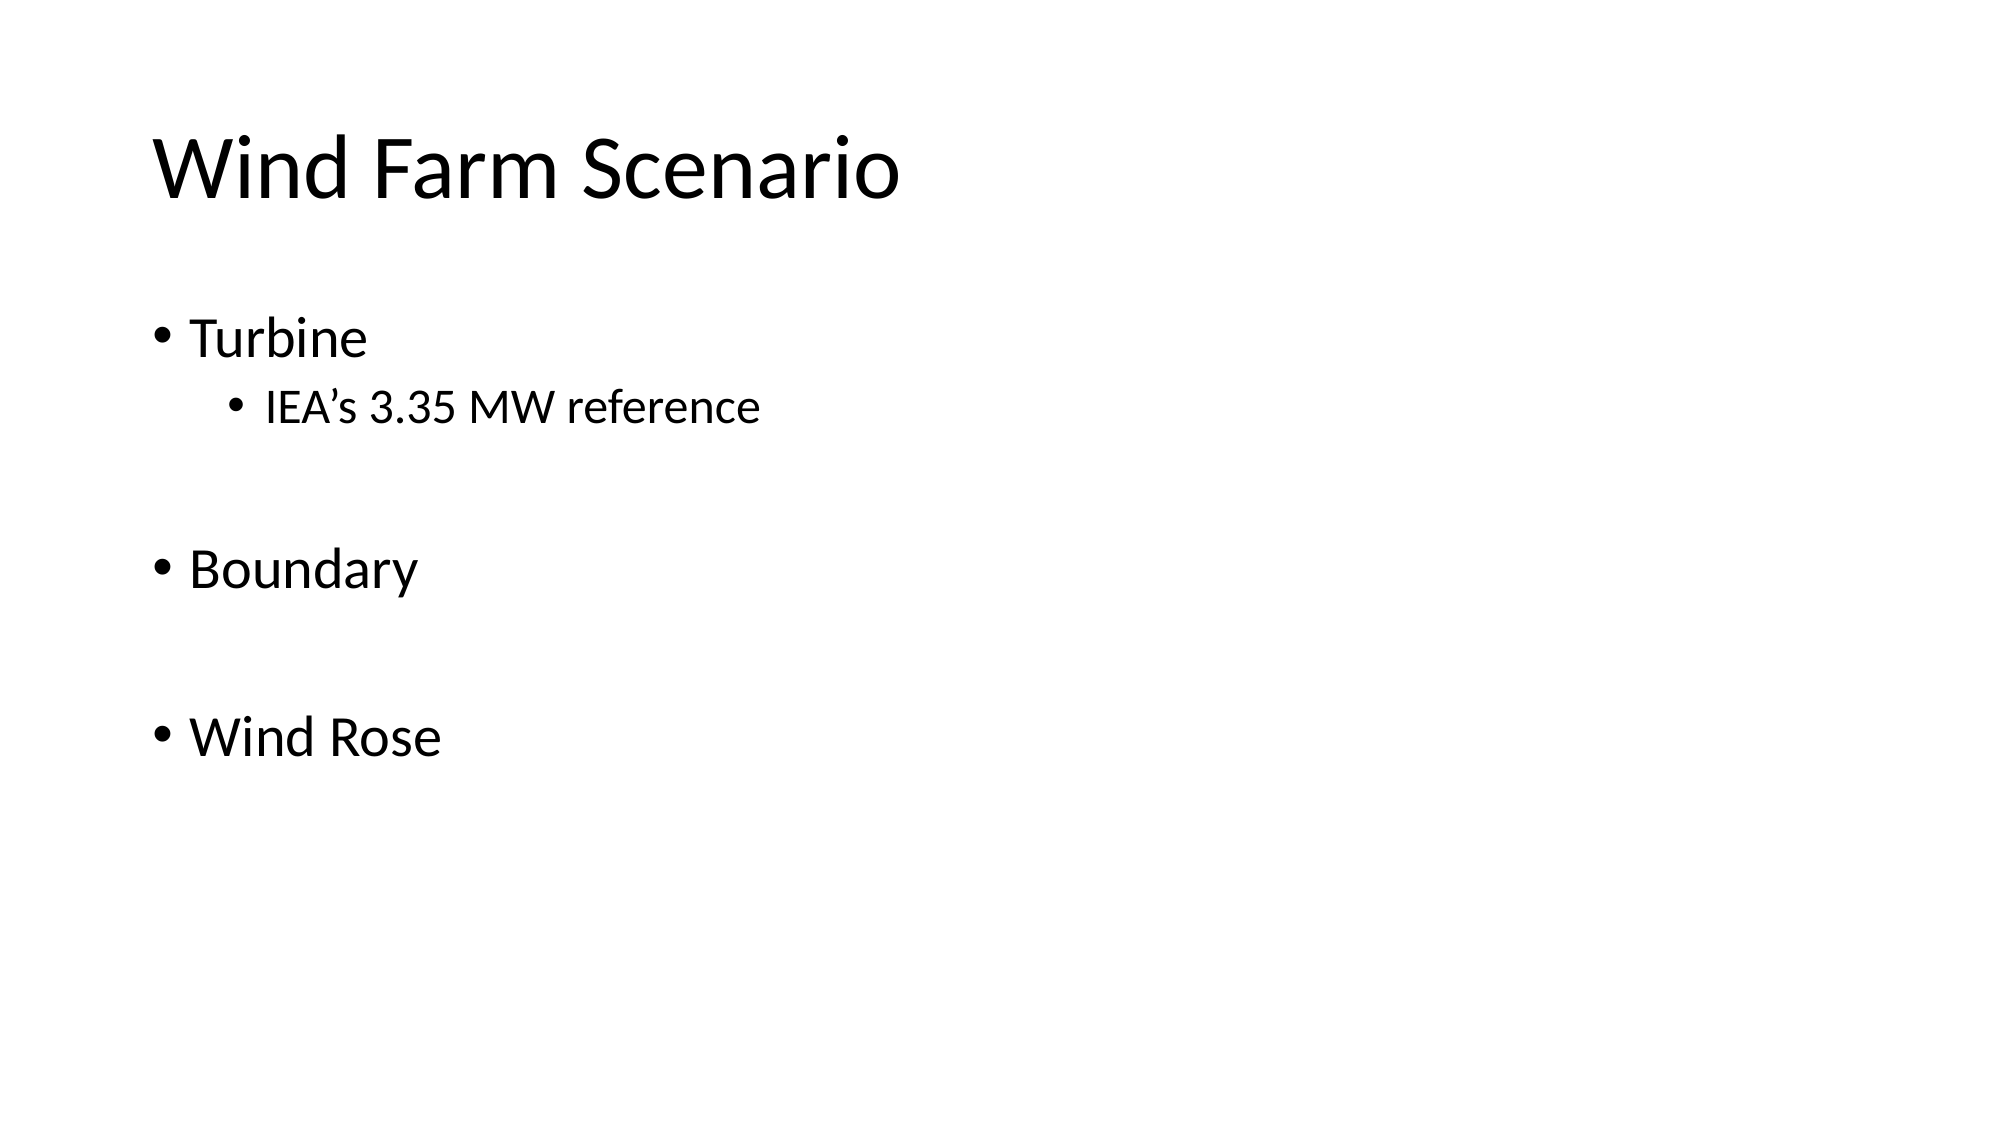

# Wind Farm Scenario
Turbine
IEA’s 3.35 MW reference

Boundary

Wind Rose